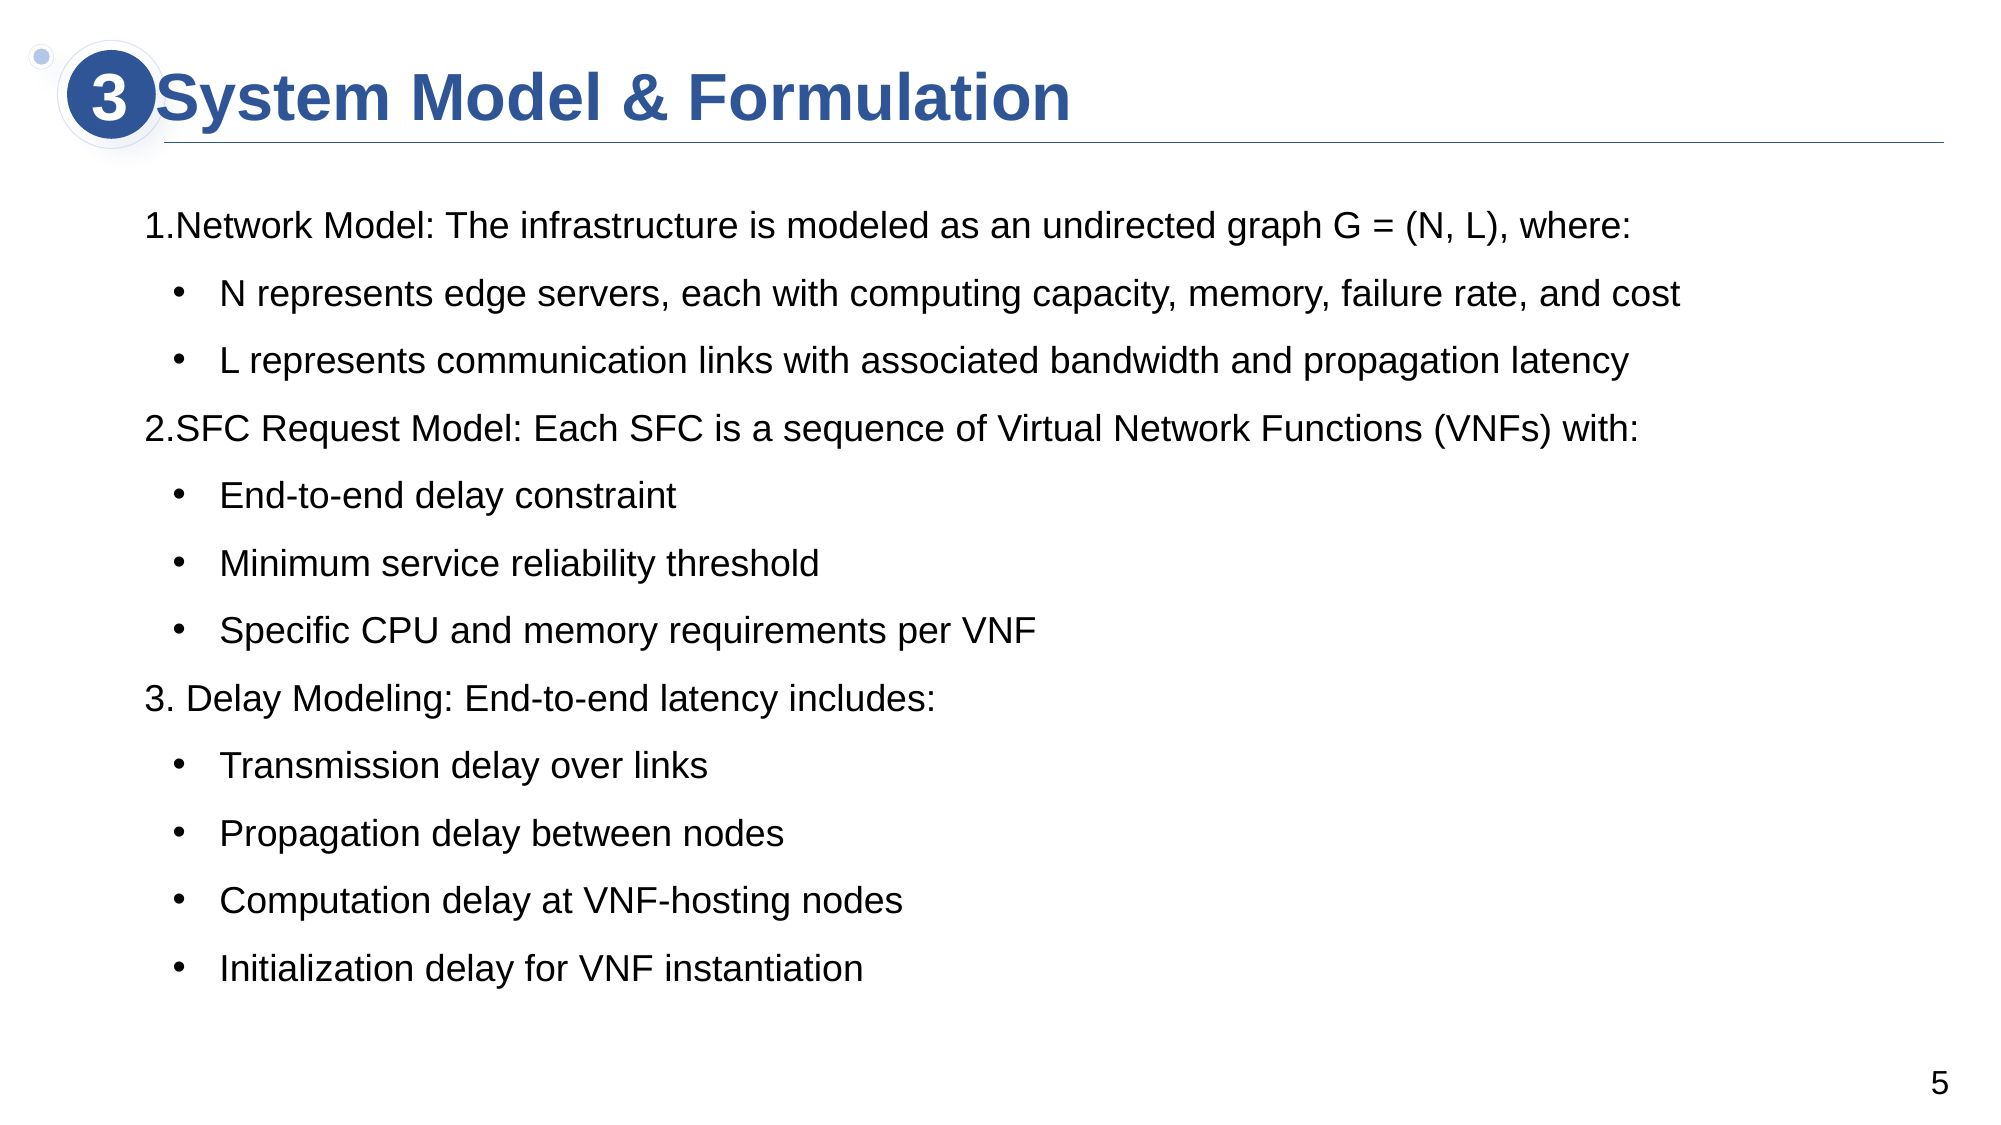

System Model & Formulation
3
1.Network Model: The infrastructure is modeled as an undirected graph G = (N, L), where:
N represents edge servers, each with computing capacity, memory, failure rate, and cost
L represents communication links with associated bandwidth and propagation latency
2.SFC Request Model: Each SFC is a sequence of Virtual Network Functions (VNFs) with:
End-to-end delay constraint
Minimum service reliability threshold
Specific CPU and memory requirements per VNF
3. Delay Modeling: End-to-end latency includes:
Transmission delay over links
Propagation delay between nodes
Computation delay at VNF-hosting nodes
Initialization delay for VNF instantiation